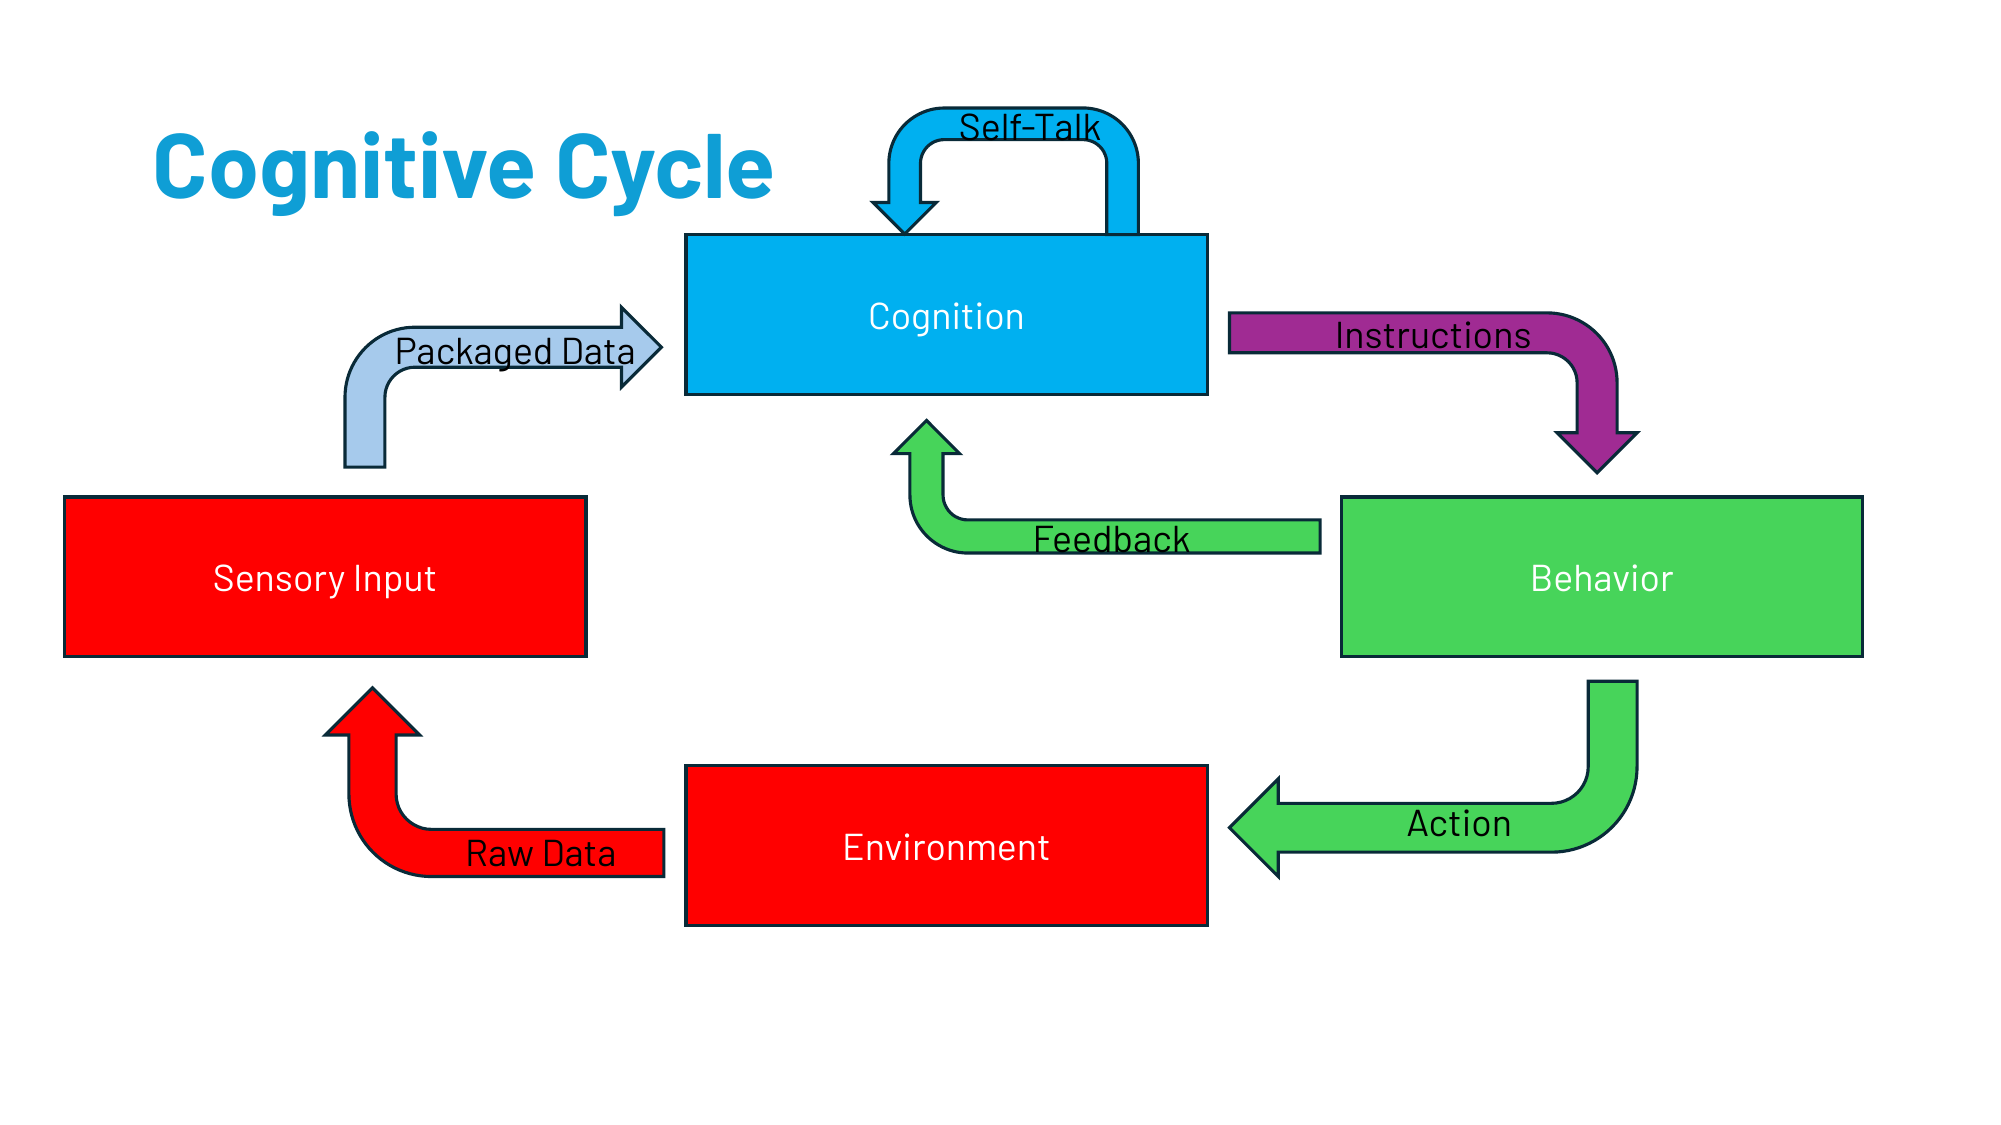

# Cognitive Cycle
Self-Talk

Cognition

Instructions

Packaged Data
Sensory Input
Behavior
Feedback

Environment
Action
Raw Data